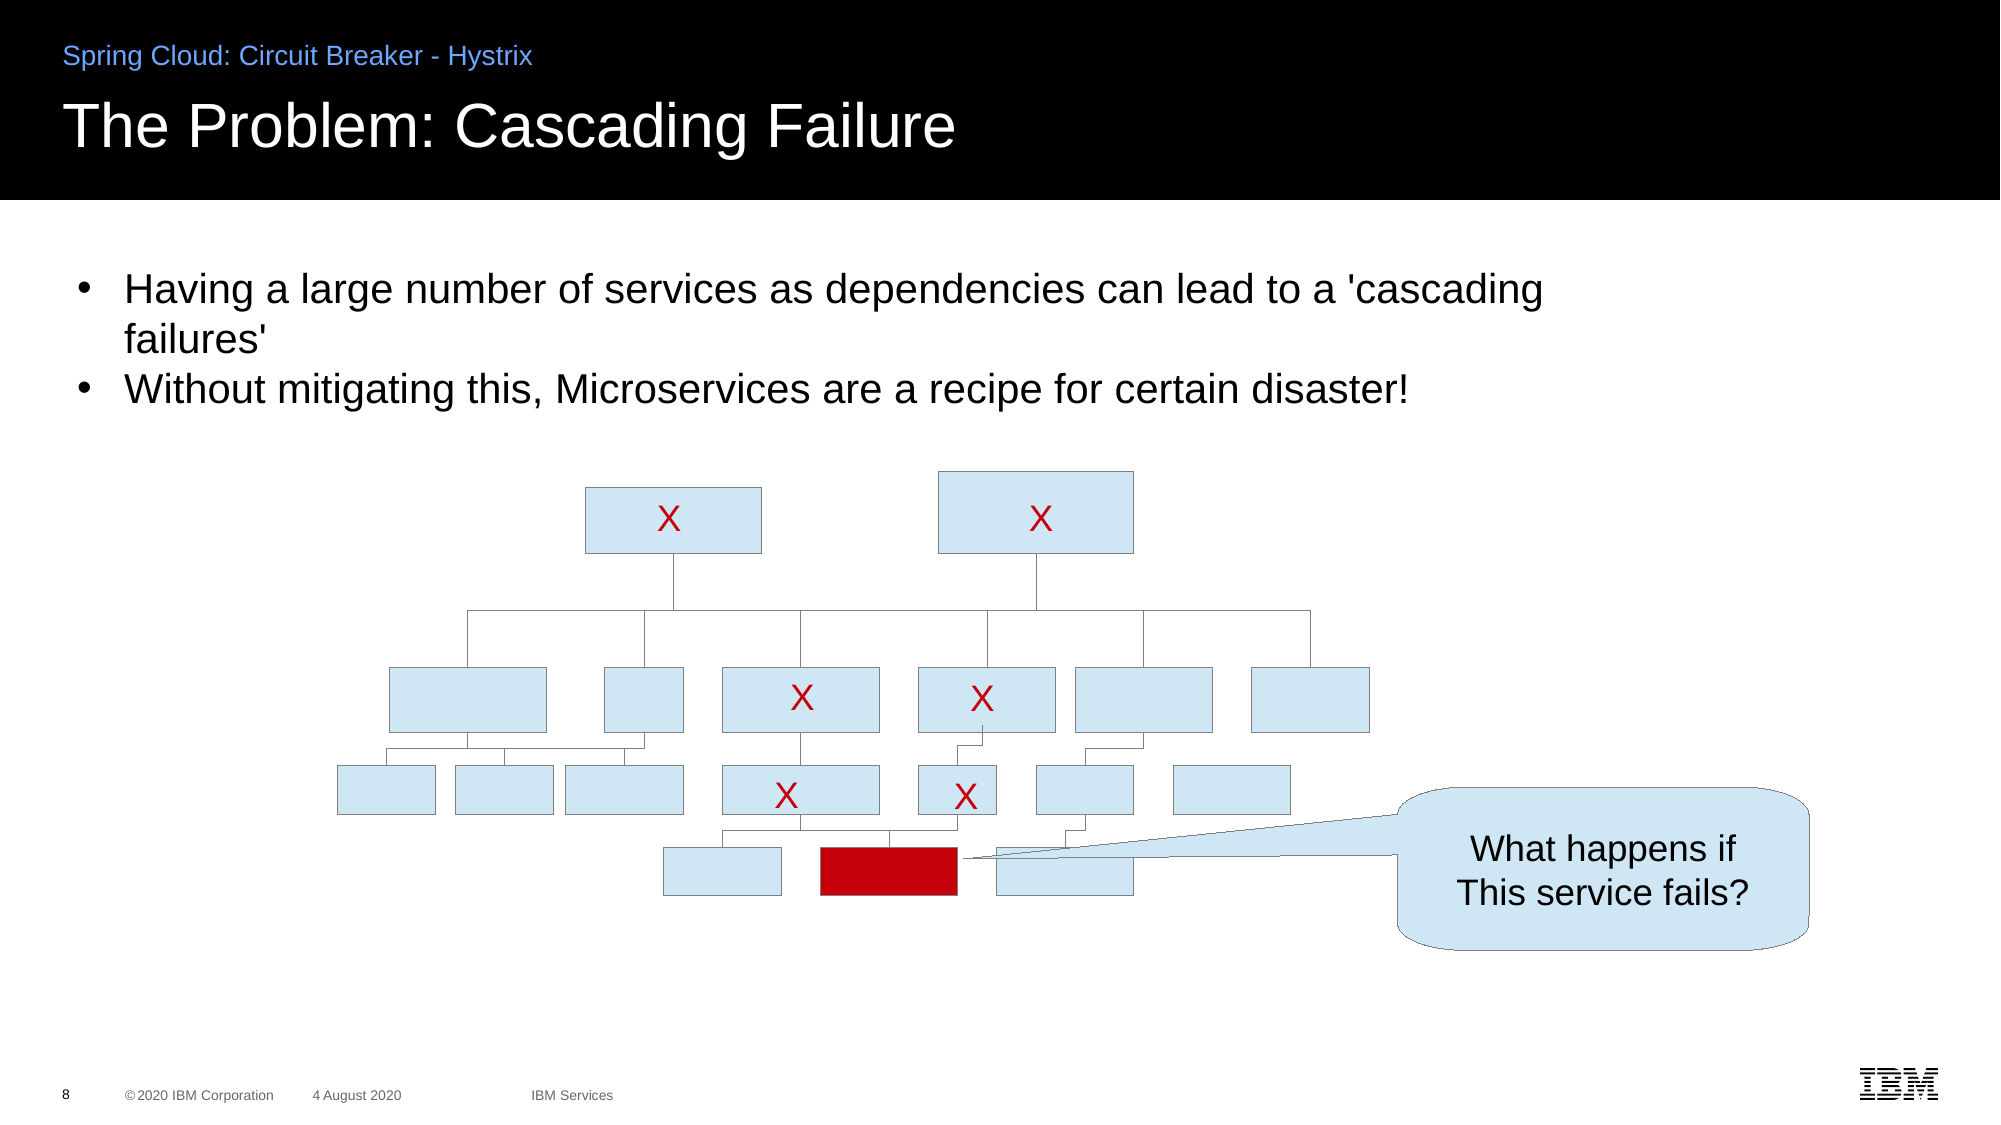

Spring Cloud: Circuit Breaker - Hystrix
# The Problem: Cascading Failure
Having a large number of services as dependencies can lead to a 'cascading failures'
Without mitigating this, Microservices are a recipe for certain disaster!

X

X
X

X

X

X
What happens if
This service fails?